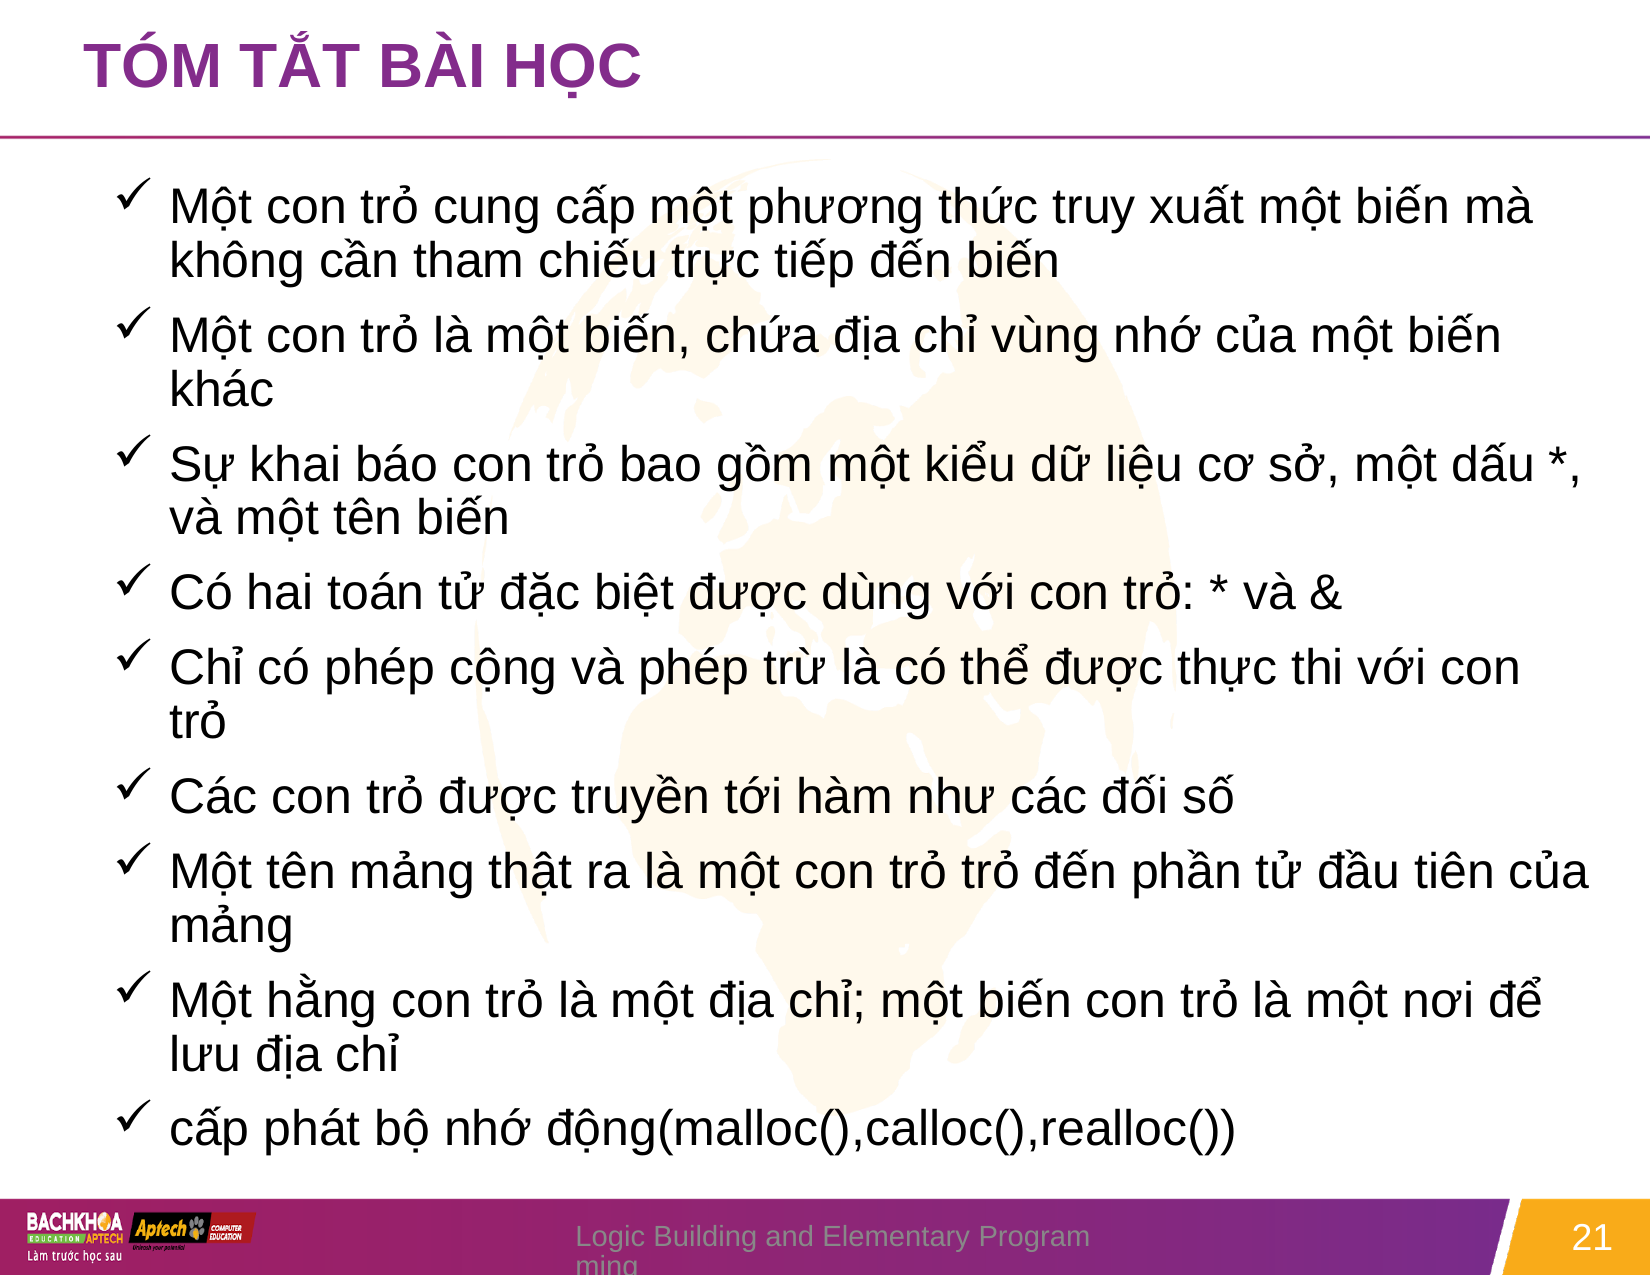

# TÓM TẮT BÀI HỌC
Một con trỏ cung cấp một phương thức truy xuất một biến mà không cần tham chiếu trực tiếp đến biến
Một con trỏ là một biến, chứa địa chỉ vùng nhớ của một biến khác
Sự khai báo con trỏ bao gồm một kiểu dữ liệu cơ sở, một dấu *, và một tên biến
Có hai toán tử đặc biệt được dùng với con trỏ: * và &
Chỉ có phép cộng và phép trừ là có thể được thực thi với con trỏ
Các con trỏ được truyền tới hàm như các đối số
Một tên mảng thật ra là một con trỏ trỏ đến phần tử đầu tiên của mảng
Một hằng con trỏ là một địa chỉ; một biến con trỏ là một nơi để lưu địa chỉ
cấp phát bộ nhớ động(malloc(),calloc(),realloc())
Logic Building and Elementary Programming
21